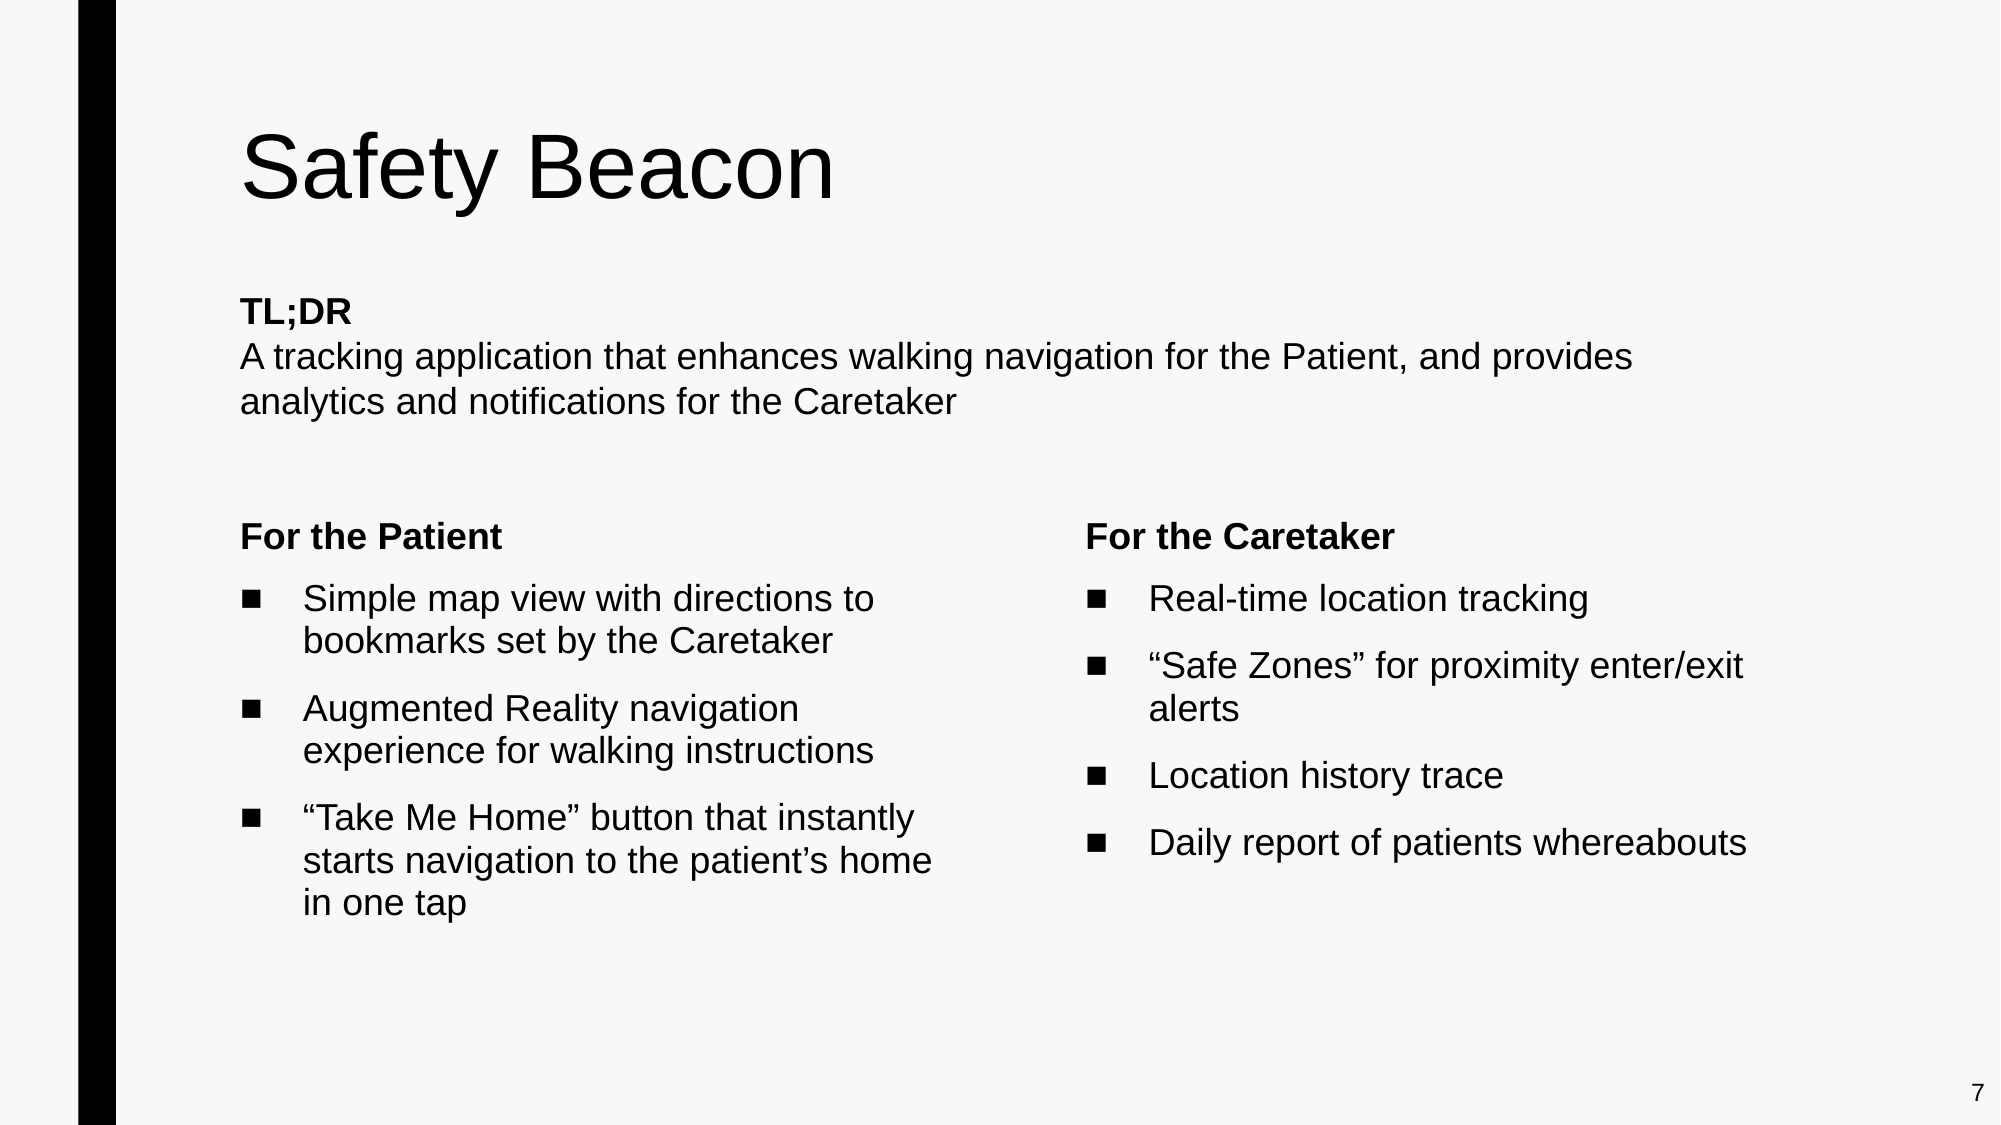

# Safety Beacon
TL;DR
A tracking application that enhances walking navigation for the Patient, and provides analytics and notifications for the Caretaker

For the Patient
Simple map view with directions to bookmarks set by the Caretaker
Augmented Reality navigation experience for walking instructions
“Take Me Home” button that instantly starts navigation to the patient’s home in one tap

For the Caretaker
Real-time location tracking
“Safe Zones” for proximity enter/exit alerts
Location history trace
Daily report of patients whereabouts
7